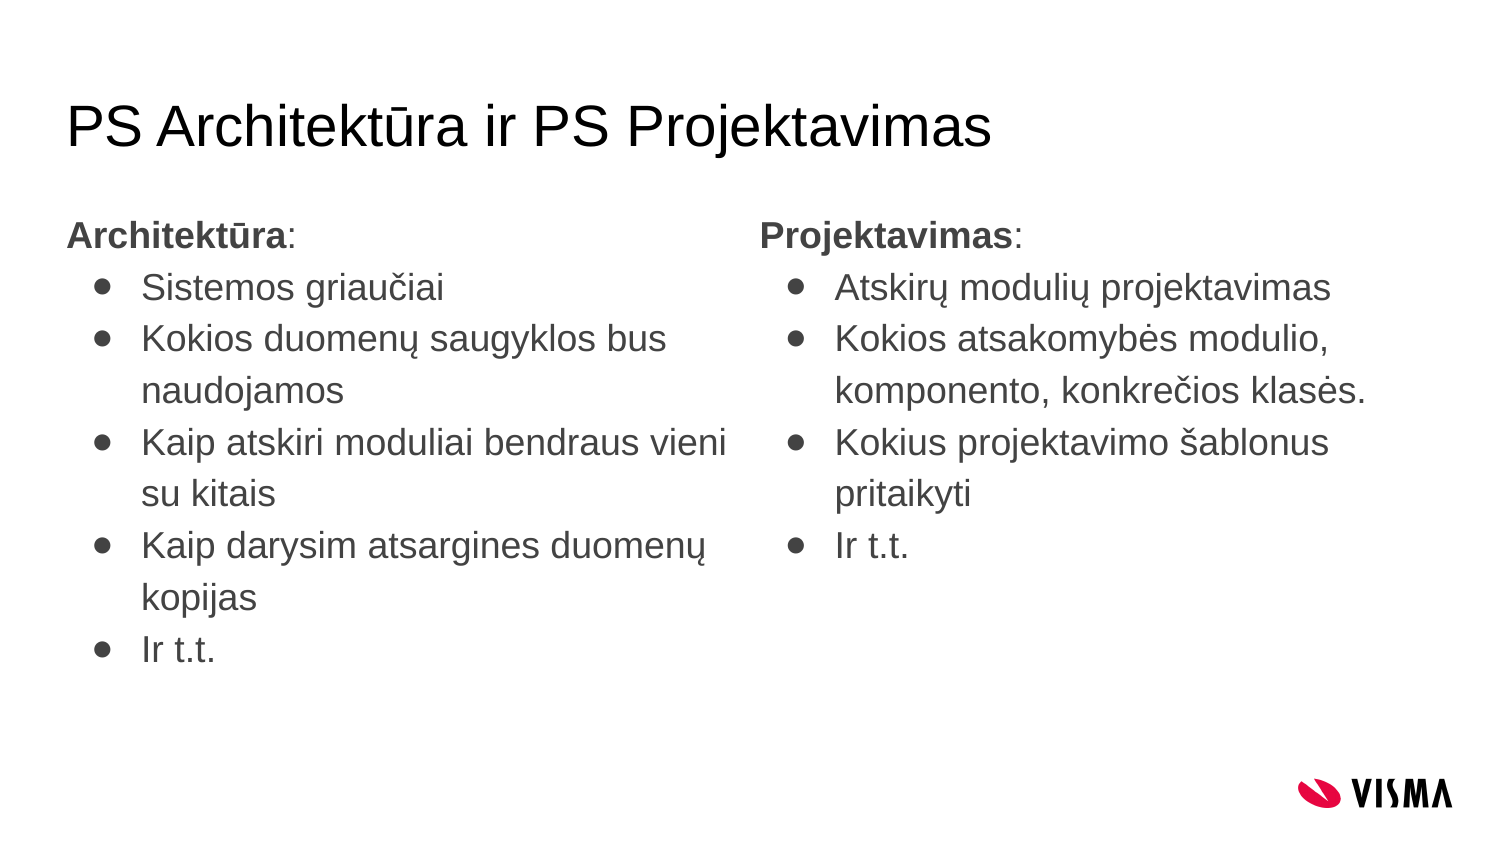

# PS Architektūra ir PS Projektavimas

Architektūra:
Sistemos griaučiai
Kokios duomenų saugyklos bus naudojamos
Kaip atskiri moduliai bendraus vieni su kitais
Kaip darysim atsargines duomenų kopijas
Ir t.t.
Projektavimas:
Atskirų modulių projektavimas
Kokios atsakomybės modulio, komponento, konkrečios klasės.
Kokius projektavimo šablonus pritaikyti
Ir t.t.